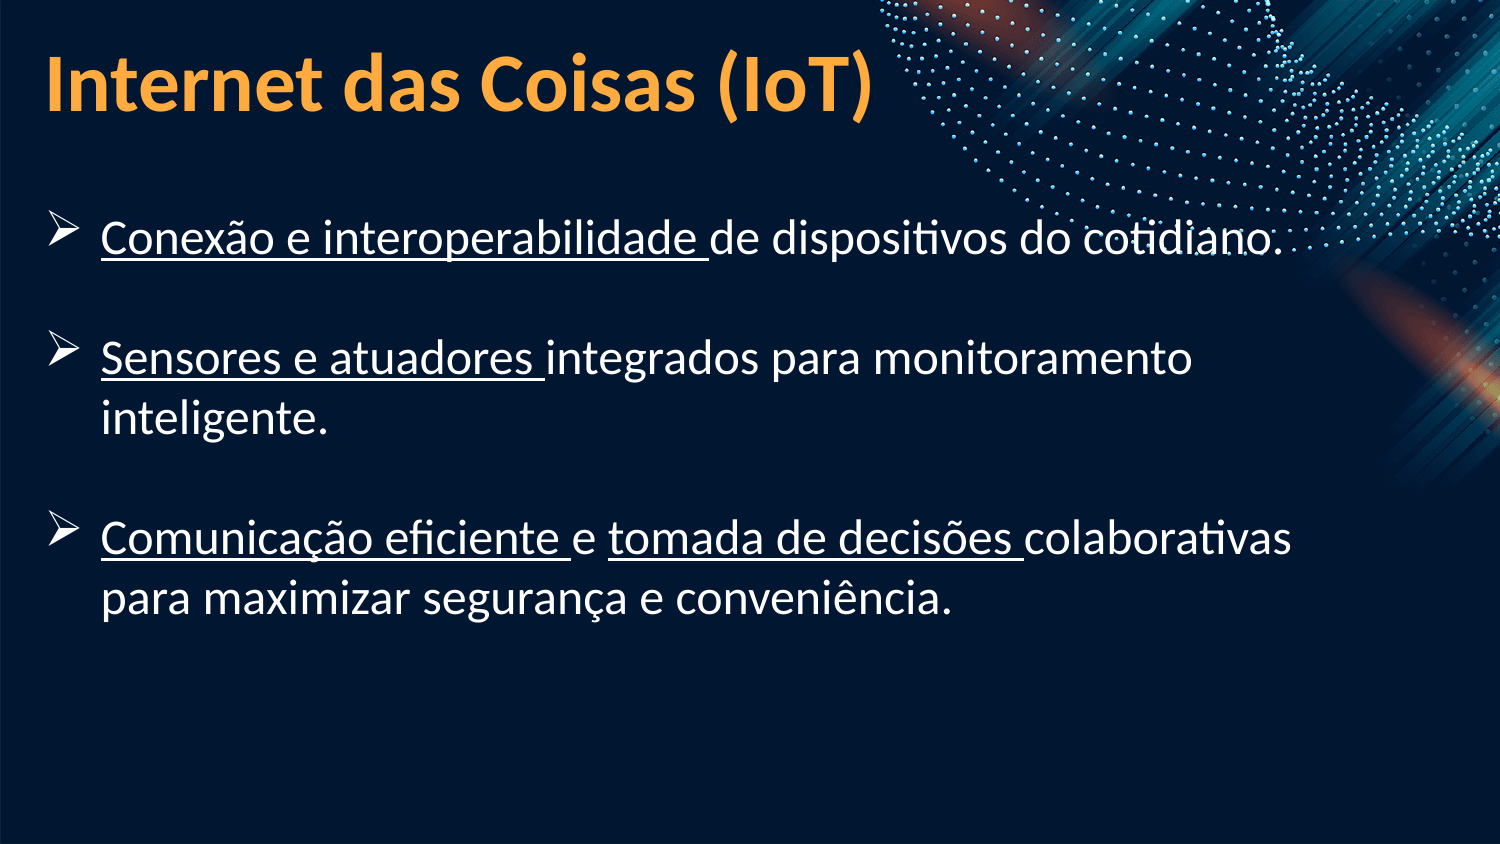

Internet das Coisas (IoT)
Conexão e interoperabilidade de dispositivos do cotidiano.

Sensores e atuadores integrados para monitoramento inteligente.

Comunicação eficiente e tomada de decisões colaborativas para maximizar segurança e conveniência.